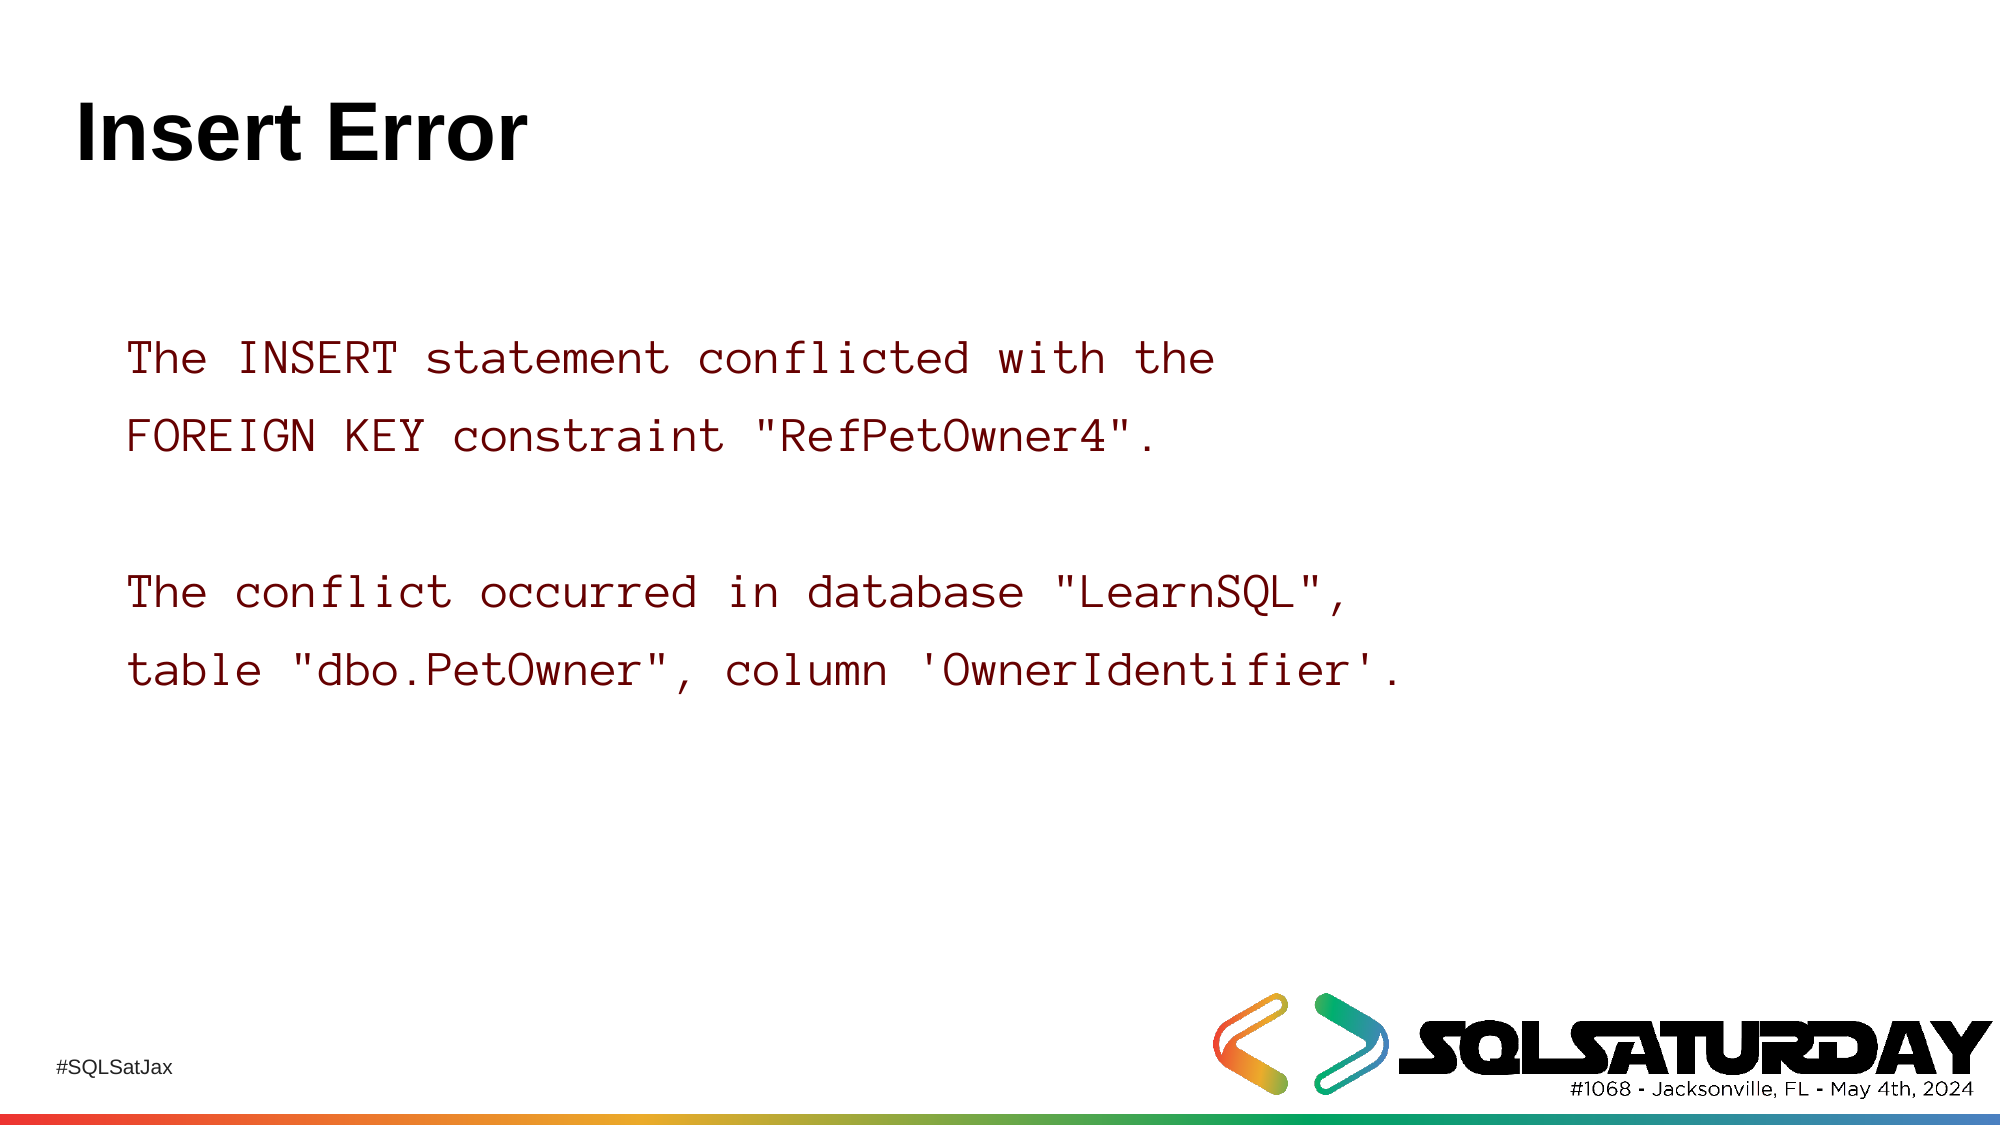

# Insert Error
The INSERT statement conflicted with the
FOREIGN KEY constraint "RefPetOwner4".
The conflict occurred in database "LearnSQL",
table "dbo.PetOwner", column 'OwnerIdentifier'.